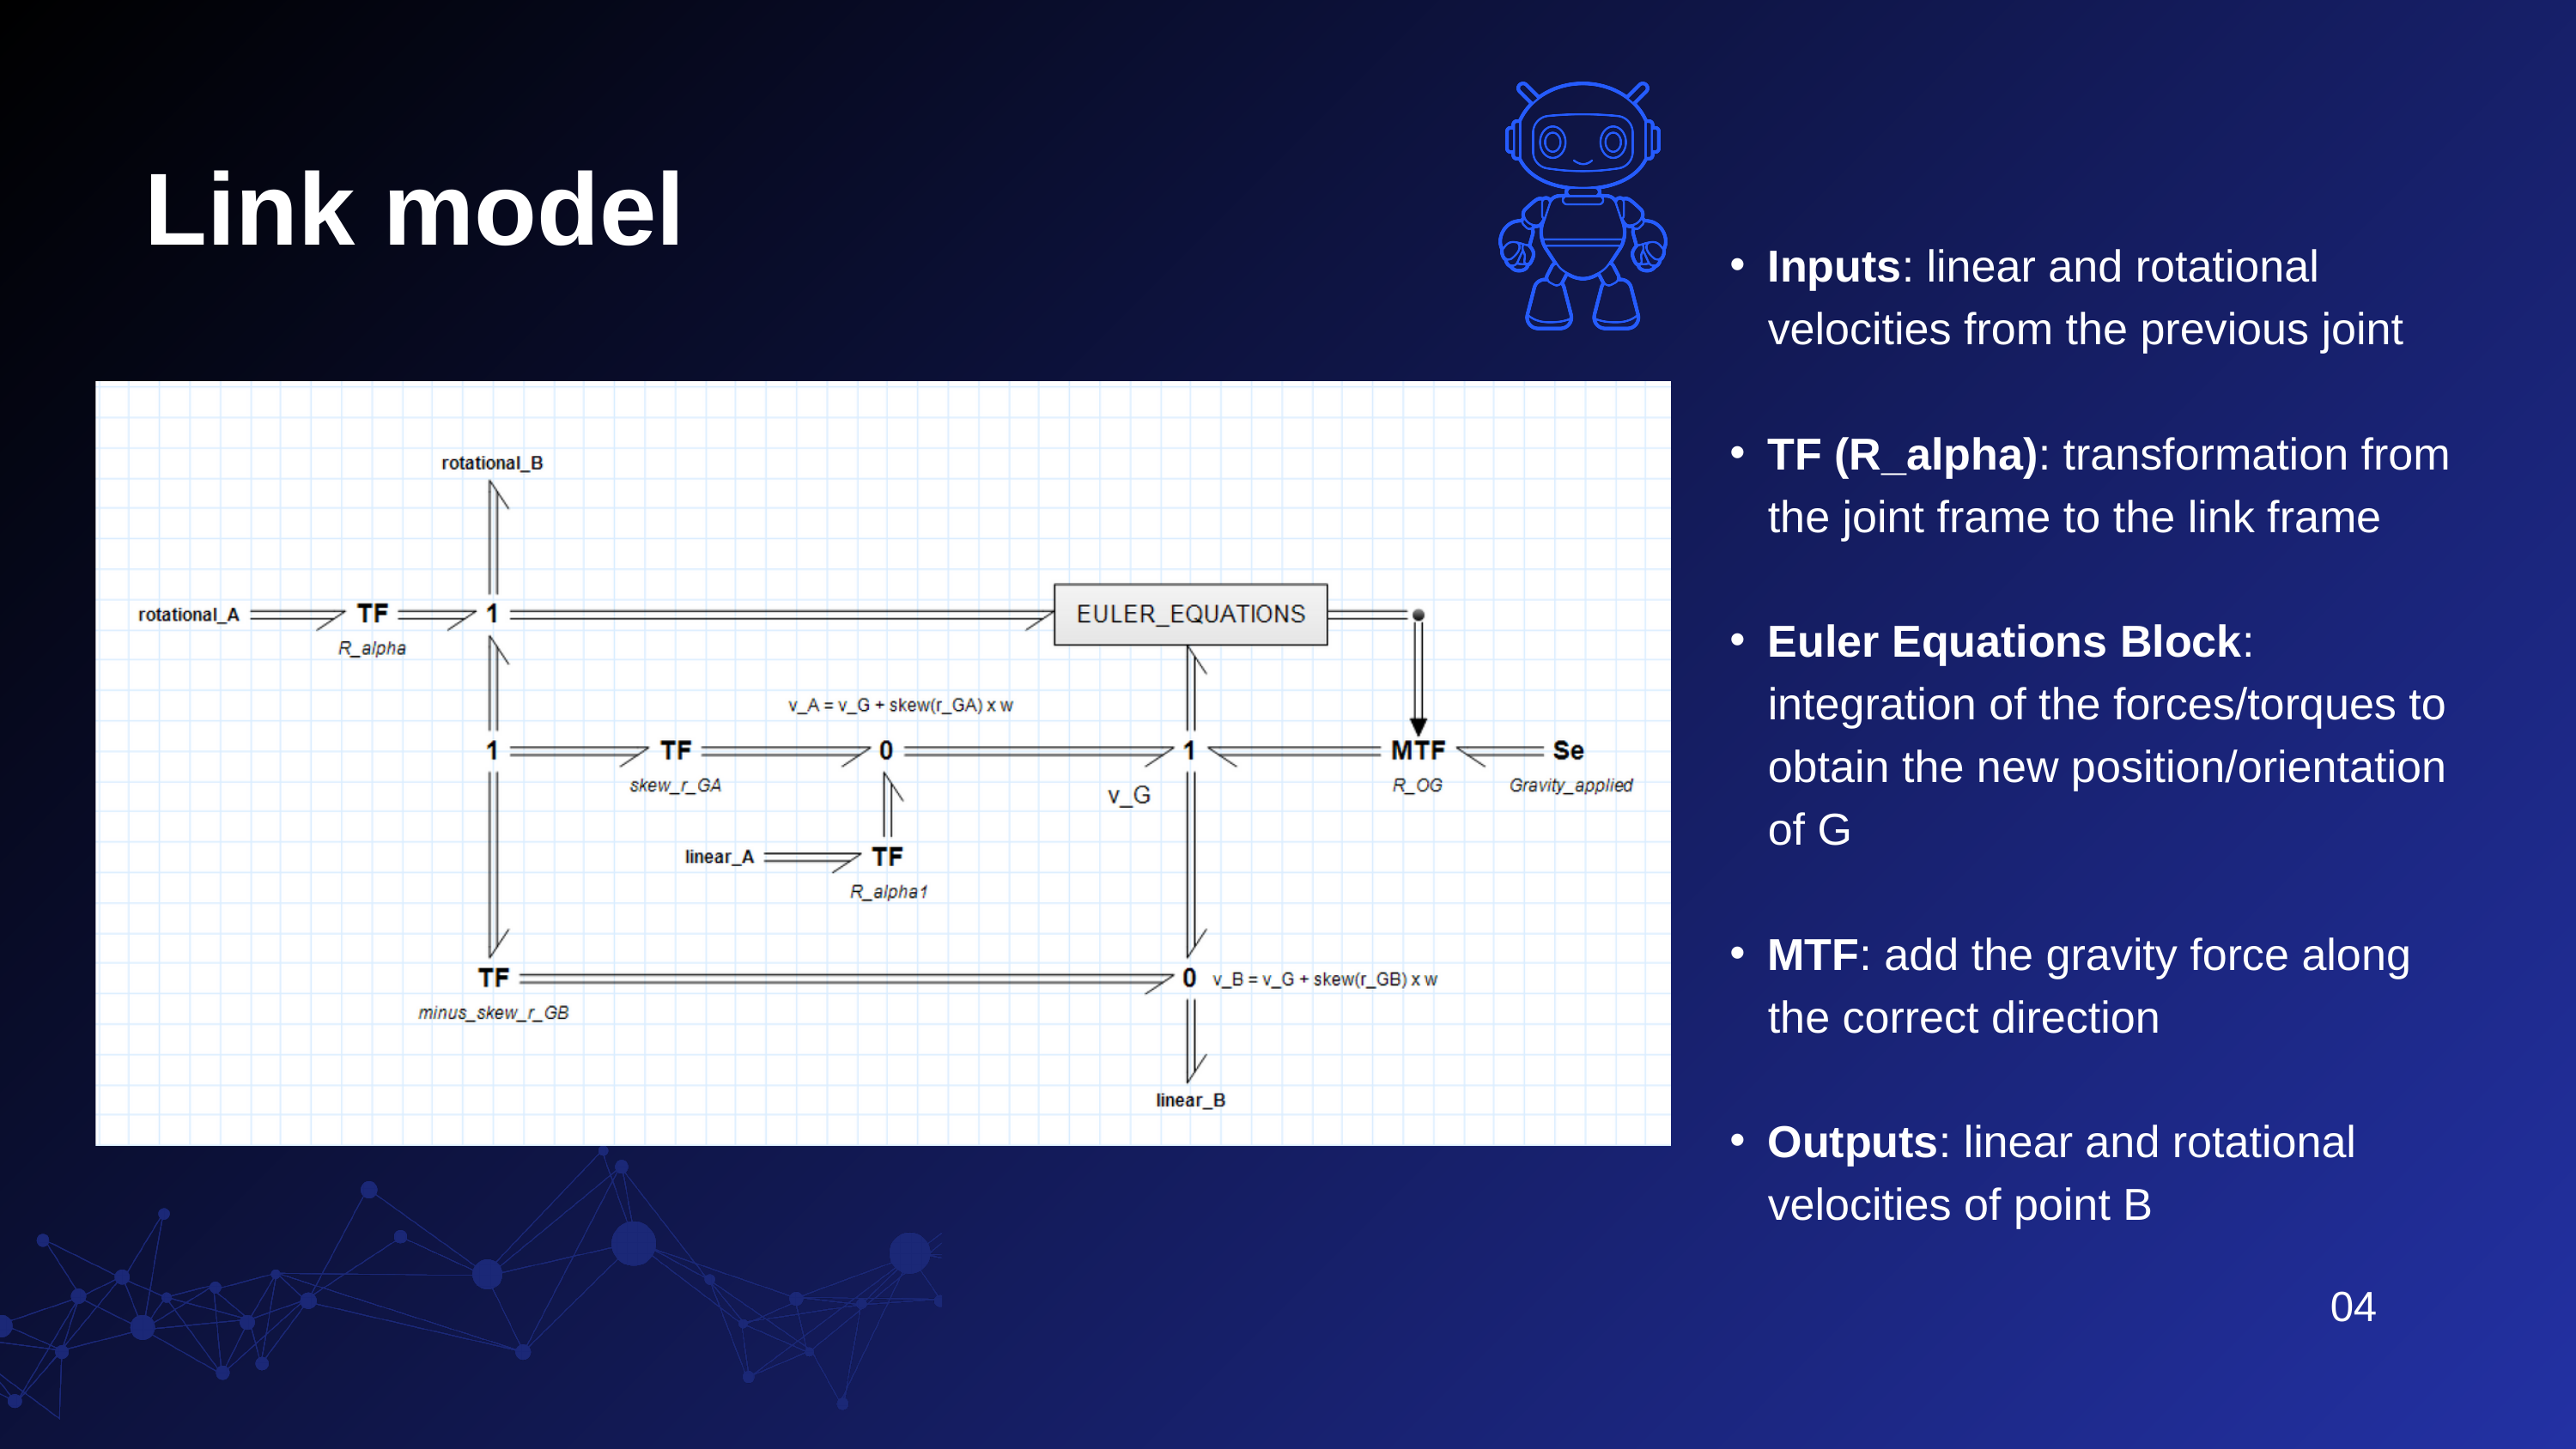

Link model
Inputs: linear and rotational velocities from the previous joint

TF (R_alpha): transformation from the joint frame to the link frame

Euler Equations Block: integration of the forces/torques to obtain the new position/orientation of G

MTF: add the gravity force along the correct direction

Outputs: linear and rotational velocities of point B

04